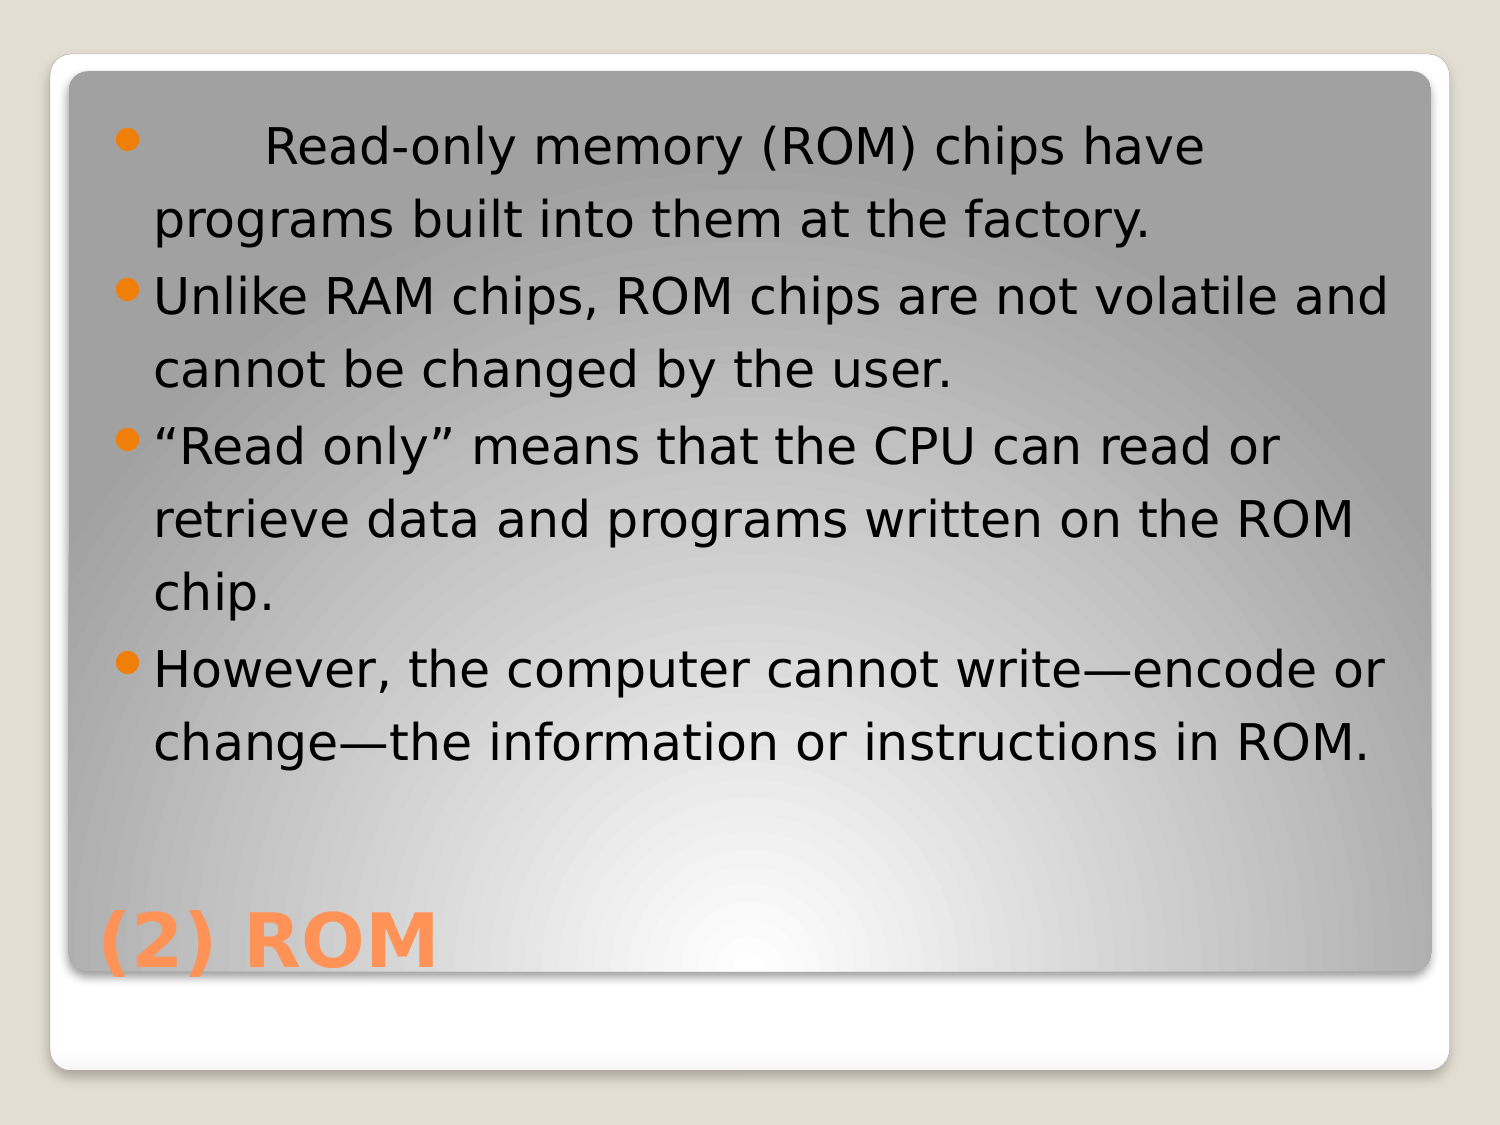

Read-only memory (ROM) chips have programs built into them at the factory.
Unlike RAM chips, ROM chips are not volatile and cannot be changed by the user.
“Read only” means that the CPU can read or retrieve data and programs written on the ROM chip.
However, the computer cannot write—encode or change—the information or instructions in ROM.
# (2) ROM